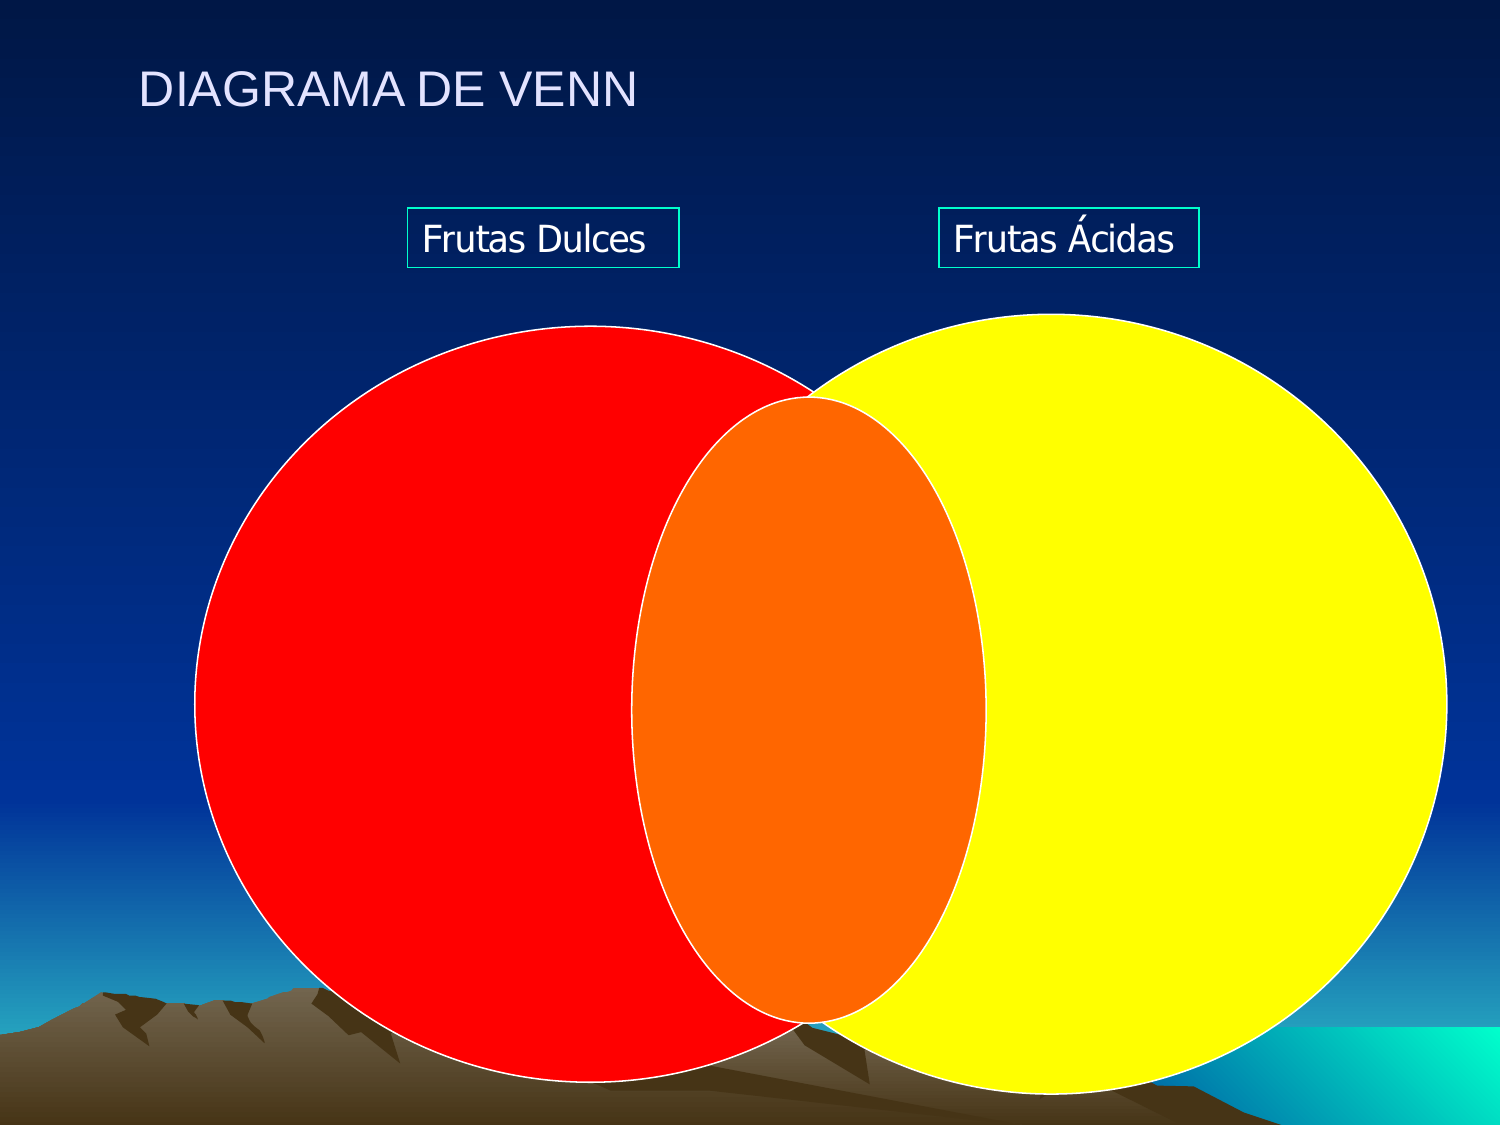

# DIAGRAMA DE VENN
Frutas Dulces
Frutas Ácidas